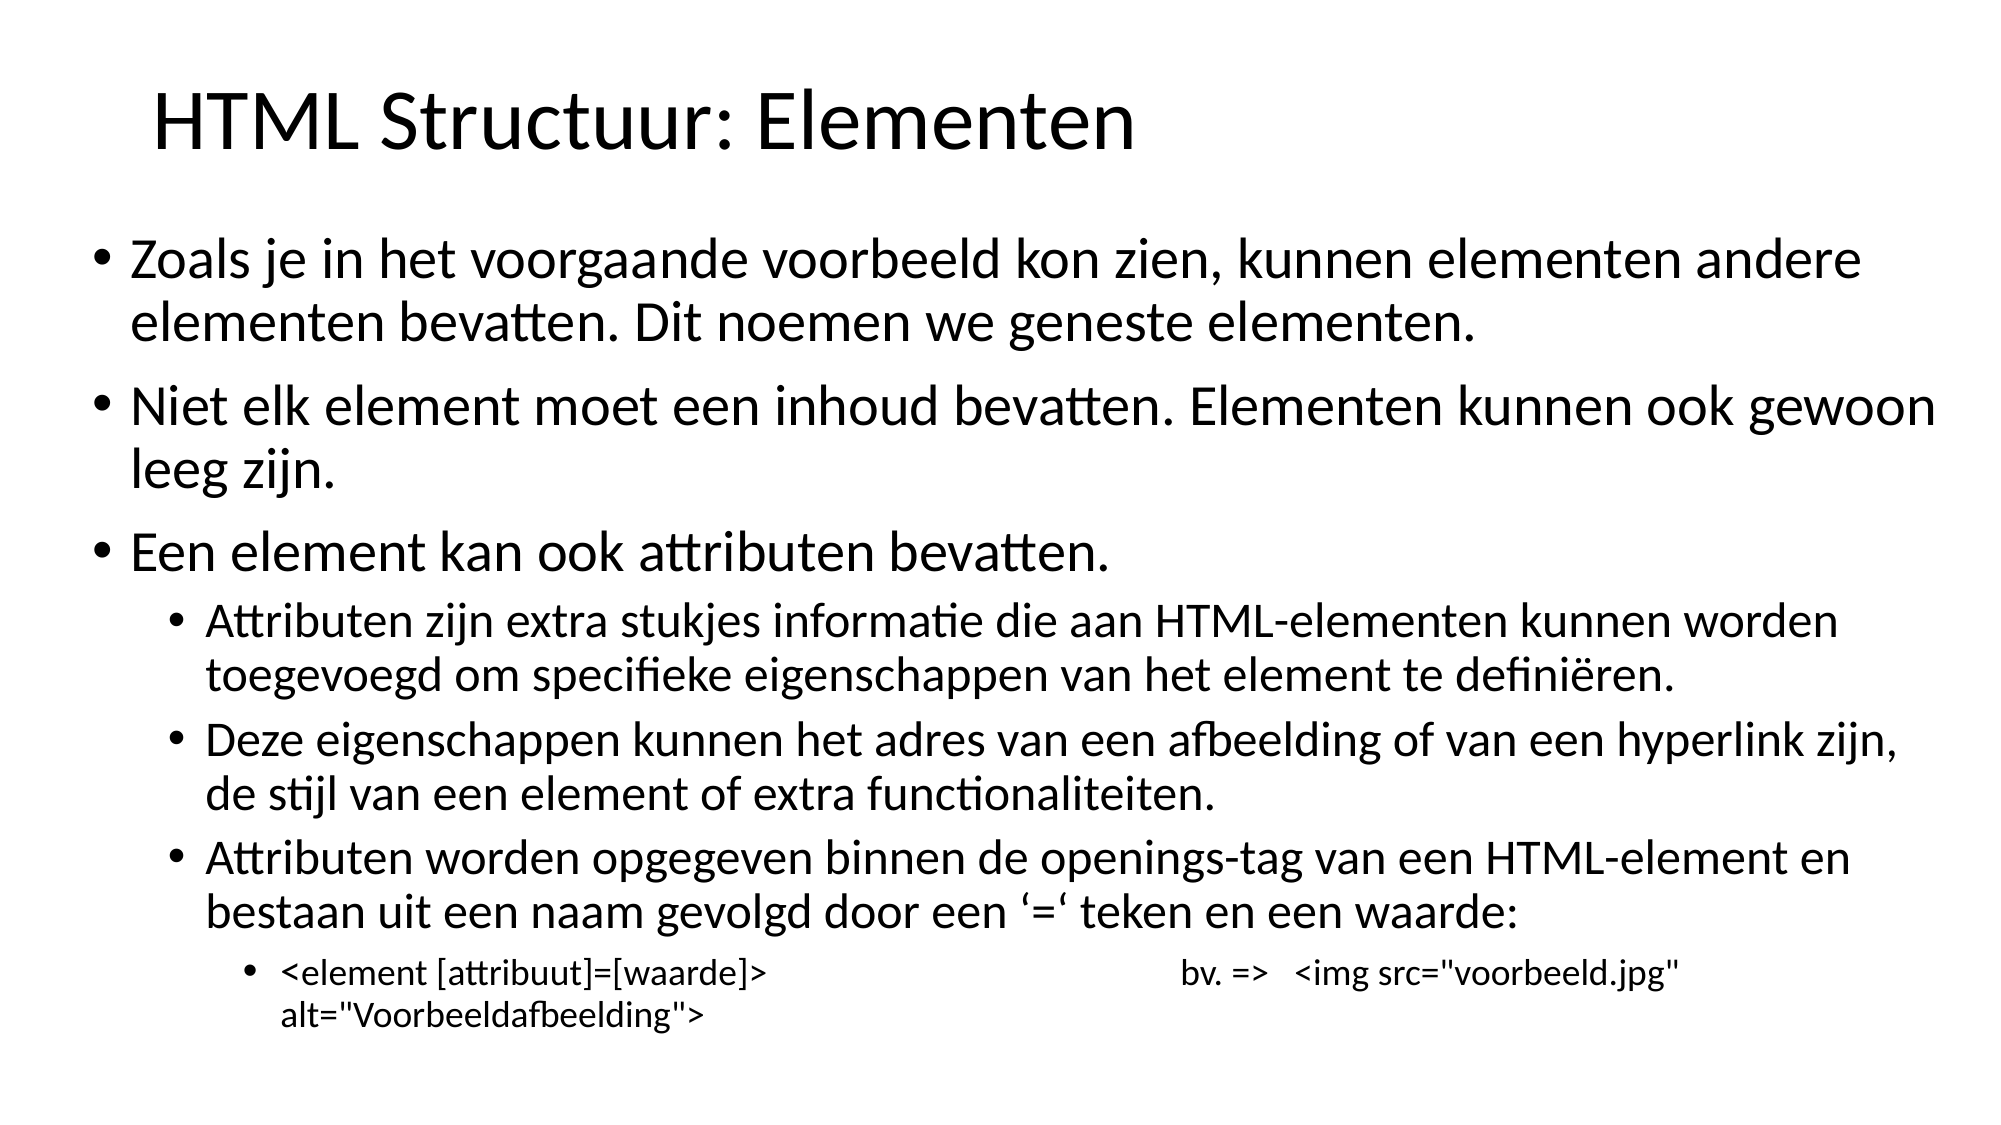

# HTML Structuur: Elementen
Zoals je in het voorgaande voorbeeld kon zien, kunnen elementen andere elementen bevatten. Dit noemen we geneste elementen.
Niet elk element moet een inhoud bevatten. Elementen kunnen ook gewoon leeg zijn.
Een element kan ook attributen bevatten.
Attributen zijn extra stukjes informatie die aan HTML-elementen kunnen worden toegevoegd om specifieke eigenschappen van het element te definiëren.
Deze eigenschappen kunnen het adres van een afbeelding of van een hyperlink zijn, de stijl van een element of extra functionaliteiten.
Attributen worden opgegeven binnen de openings-tag van een HTML-element en bestaan uit een naam gevolgd door een ‘=‘ teken en een waarde:
<element [attribuut]=[waarde]> 		bv. =>   <img src="voorbeeld.jpg" alt="Voorbeeldafbeelding">